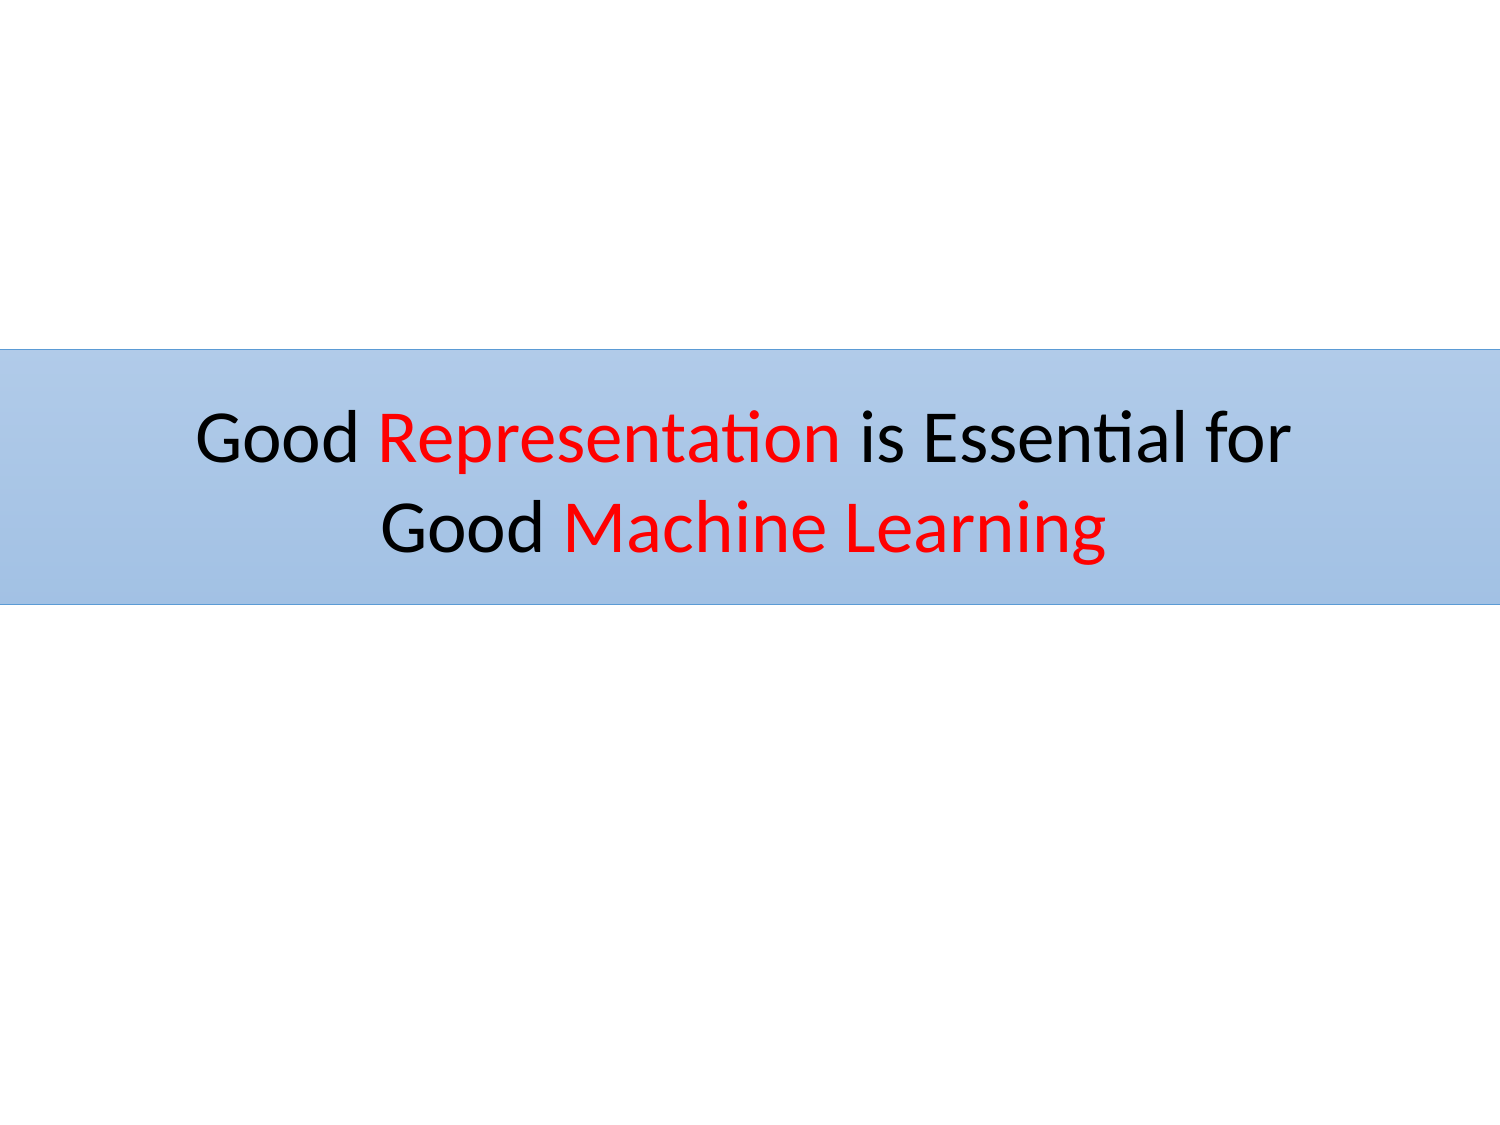

Good Representation is Essential for
Good Machine Learning